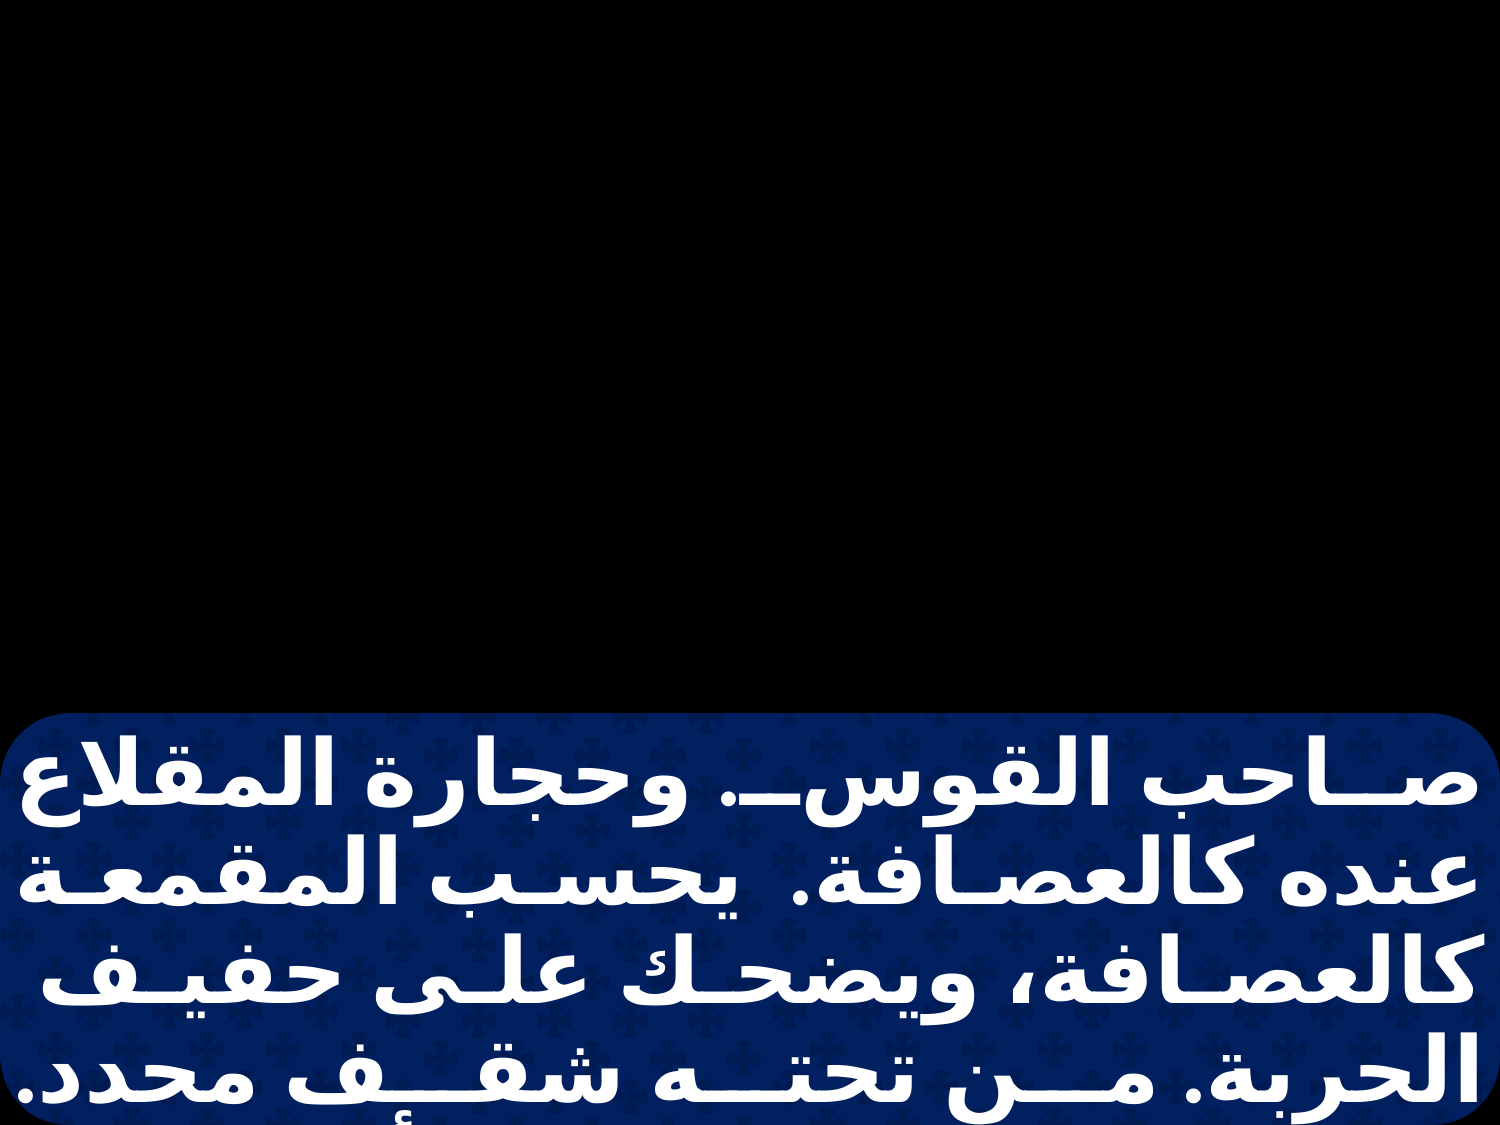

صاحب القوس. وحجارة المقلاع عنده كالعصافة.  يحسب المقمعة كالعصافة، ويضحك على حفيف  الحربة. من تحته شقف محدد. يضطجع على الذهب  كأنه على طين يغلي اللجة كالمرجل، والبحر مثل